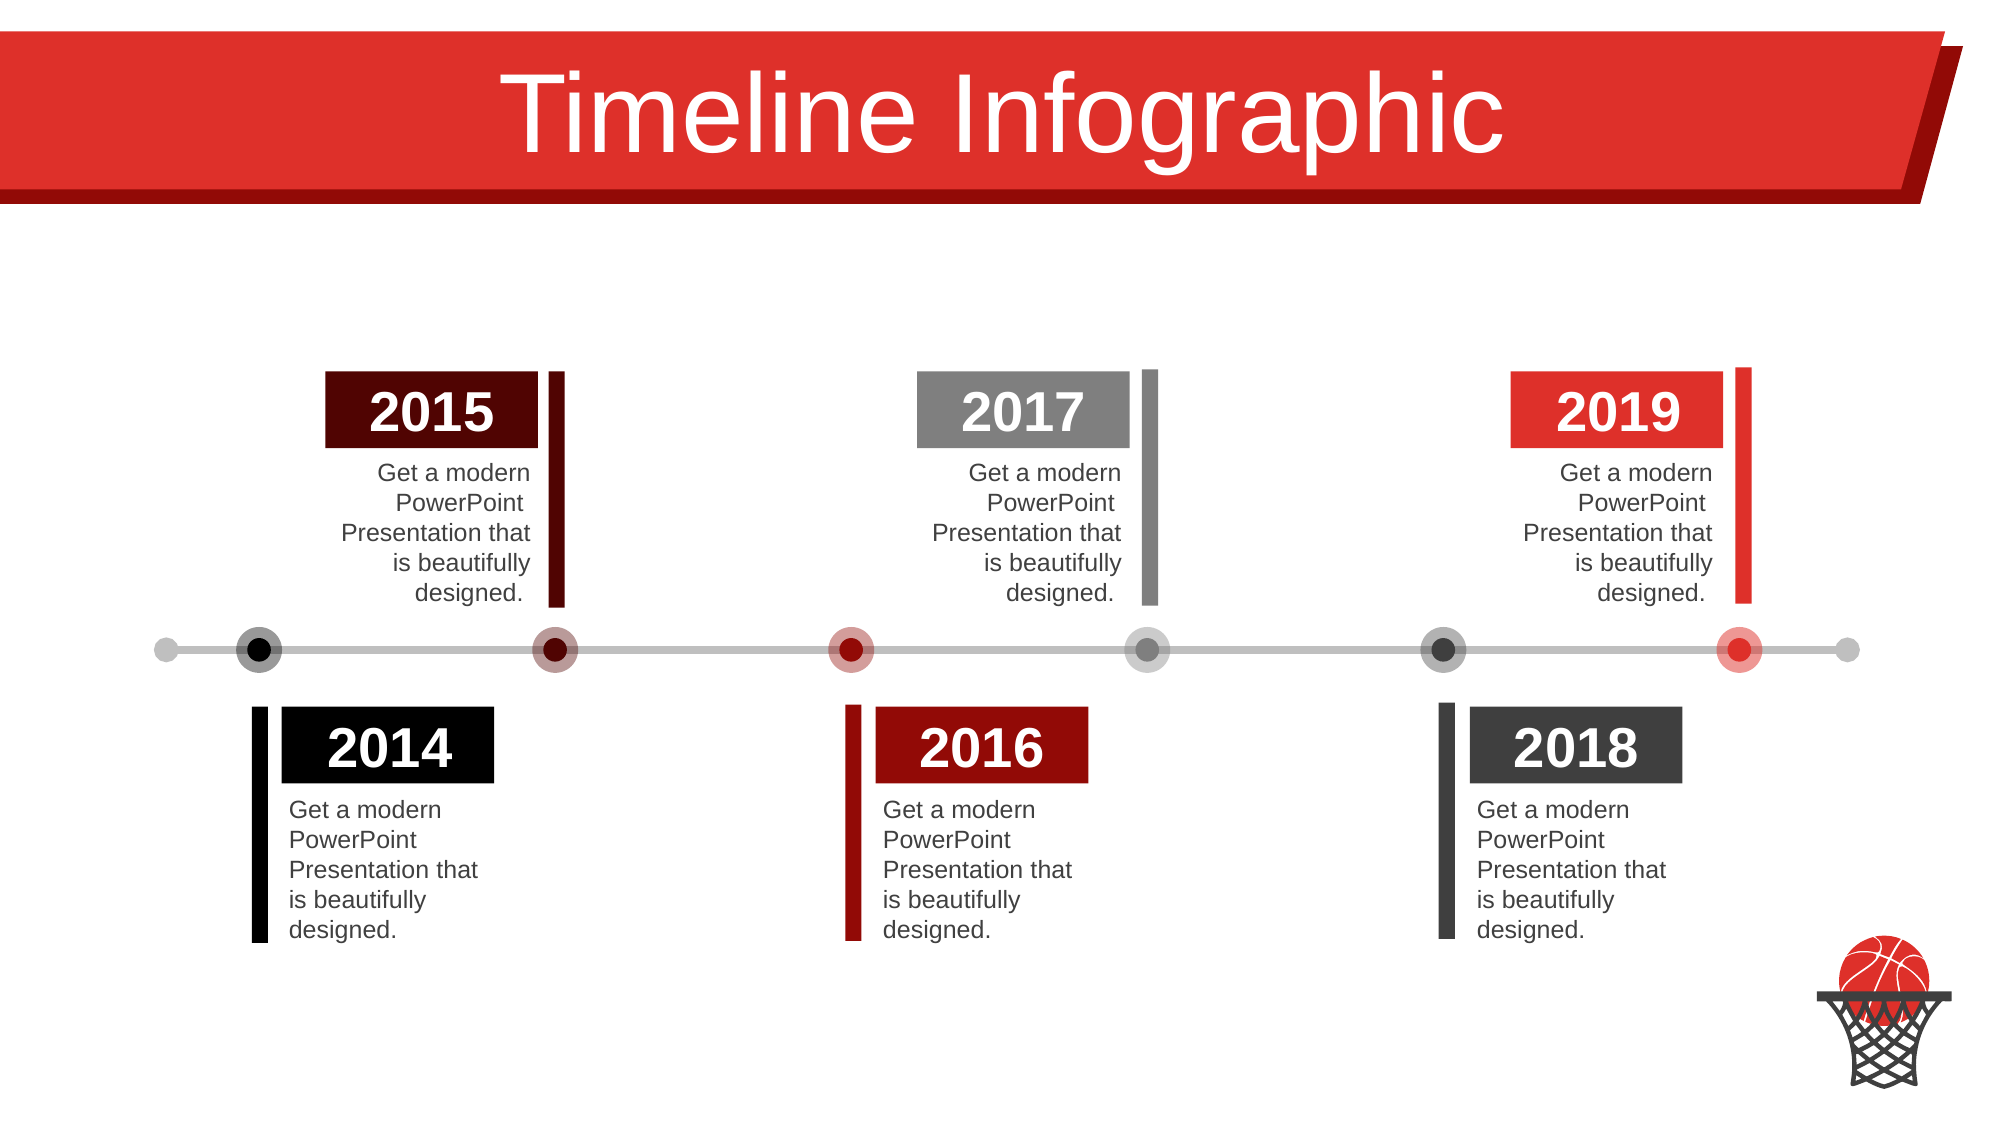

Timeline Infographic

2015
2017
2019

Get a modern PowerPoint  Presentation that is beautifully designed.
Get a modern PowerPoint  Presentation that is beautifully designed.
Get a modern PowerPoint  Presentation that is beautifully designed.

2014
2016
2018

Get a modern PowerPoint  Presentation that is beautifully designed.
Get a modern PowerPoint  Presentation that is beautifully designed.
Get a modern PowerPoint  Presentation that is beautifully designed.